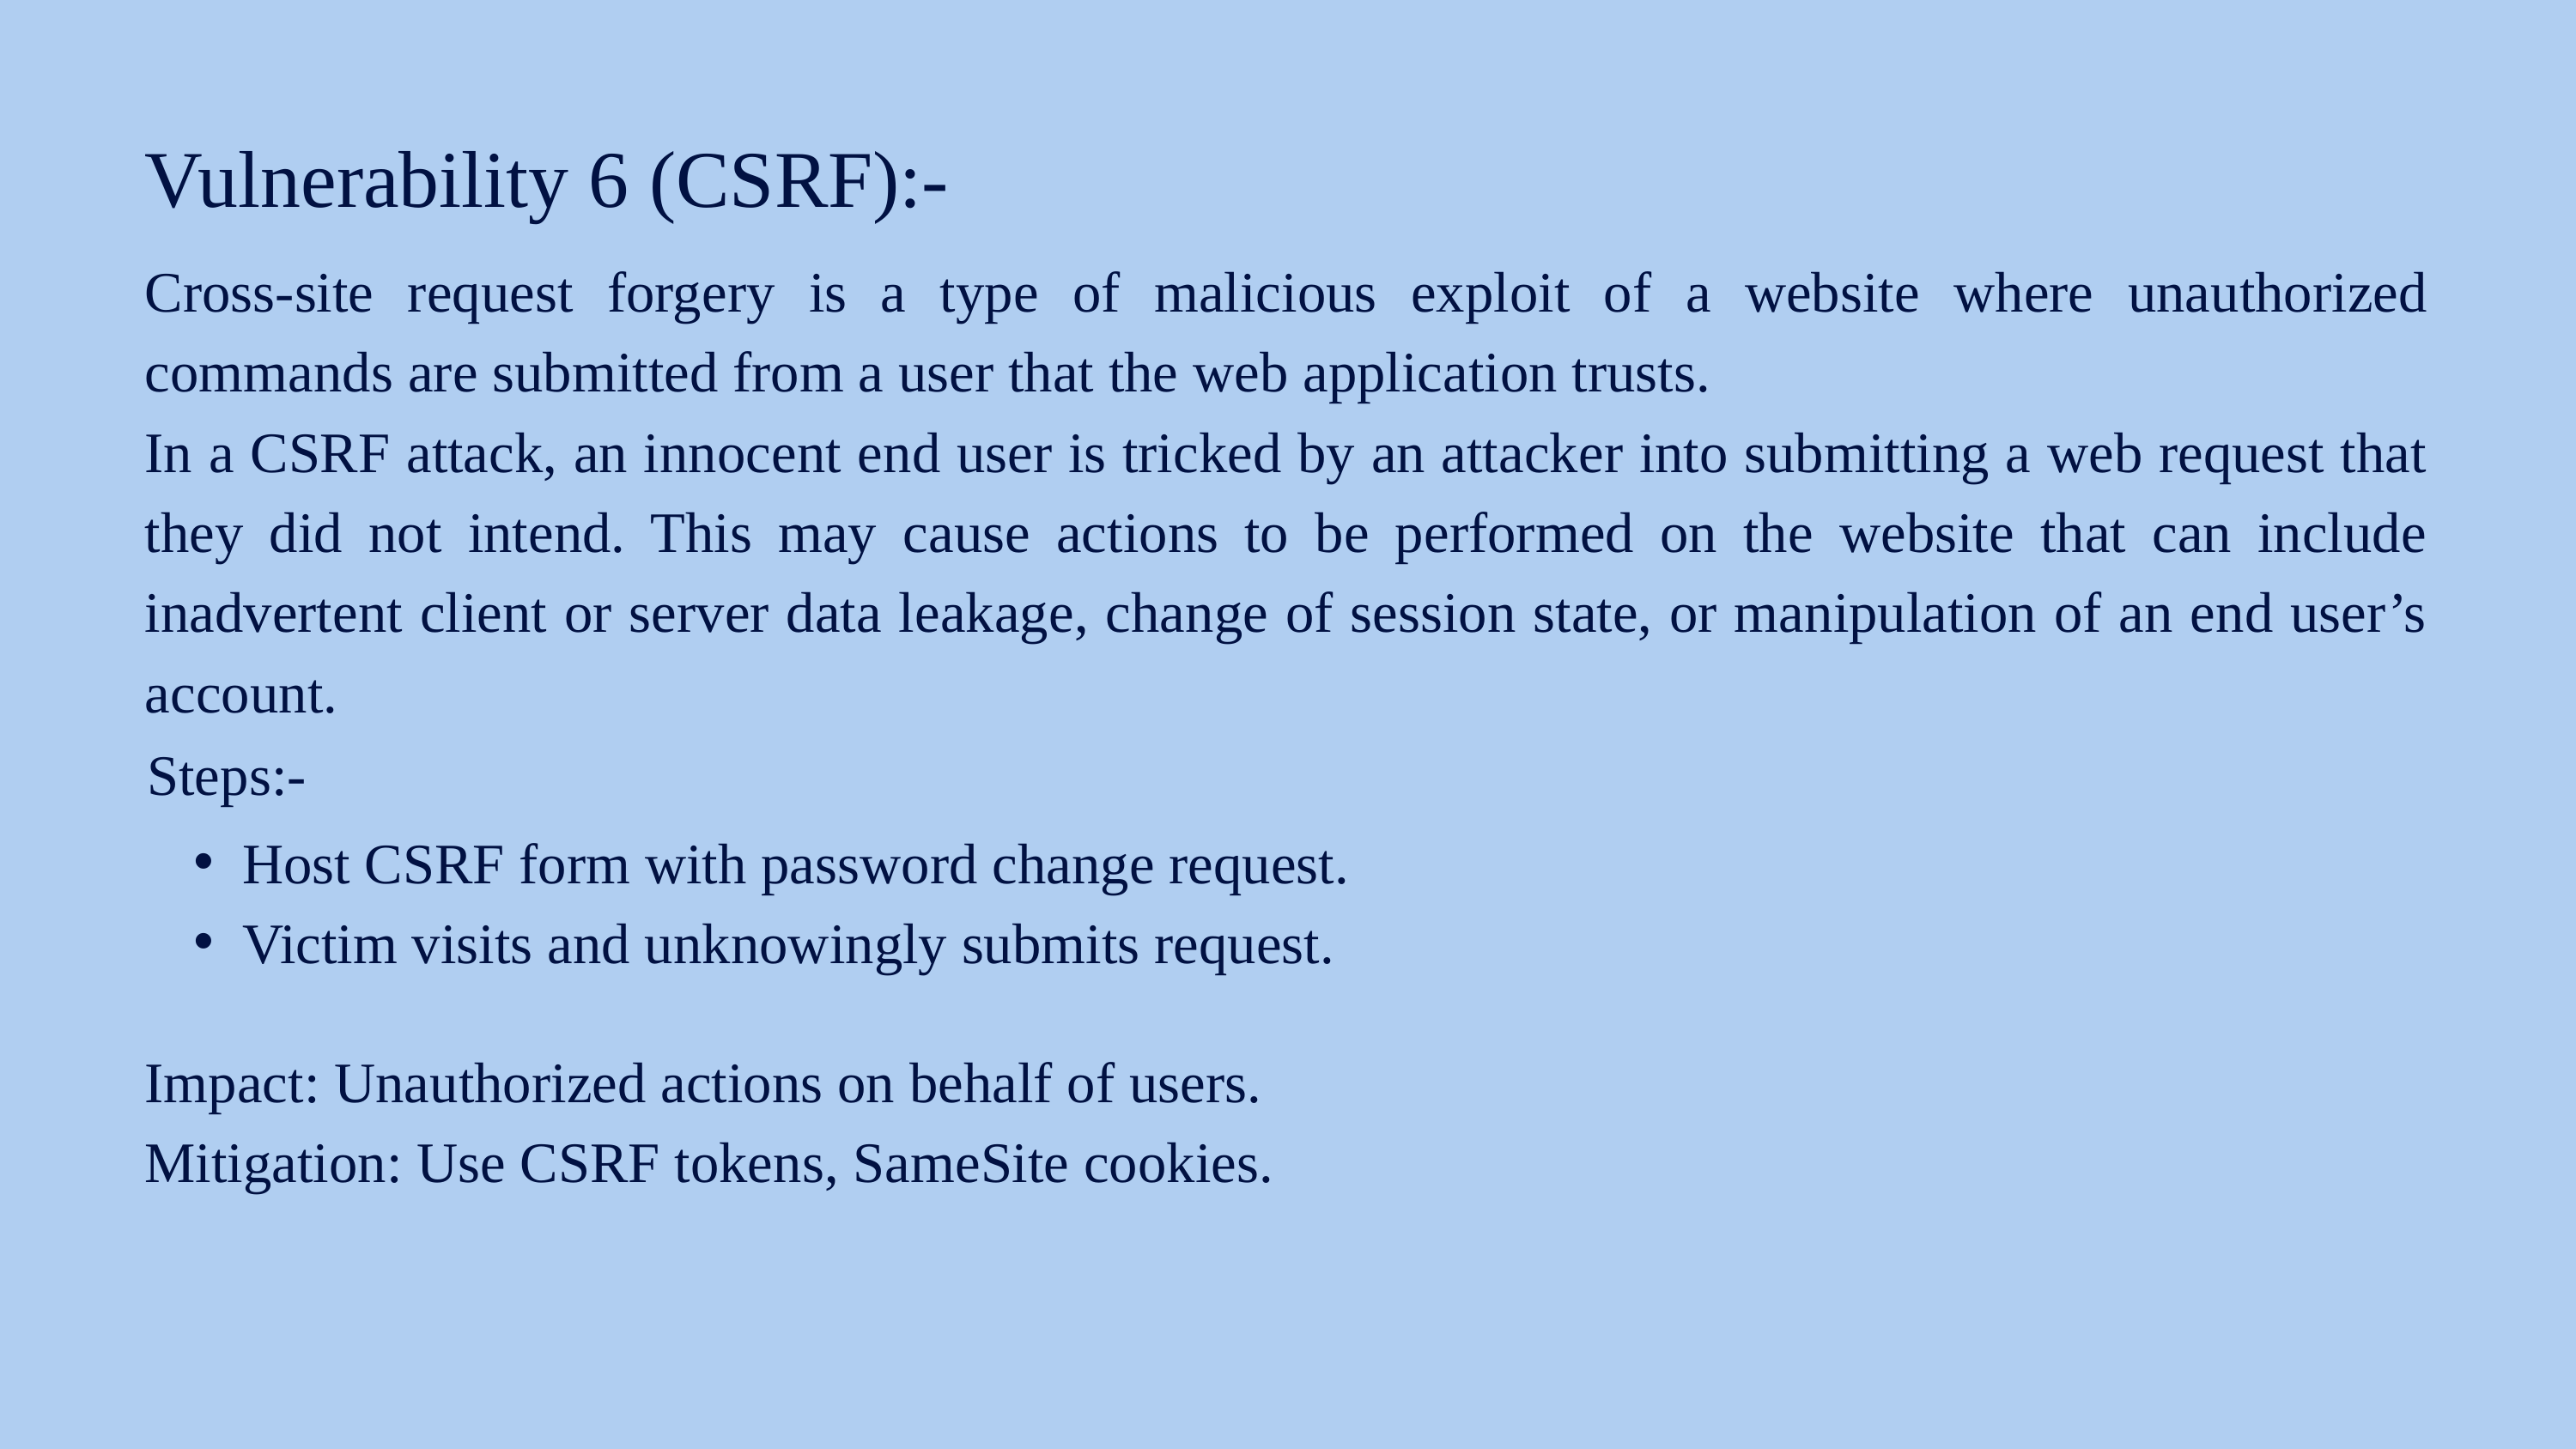

Vulnerability 6 (CSRF):-
Cross-site request forgery is a type of malicious exploit of a website where unauthorized commands are submitted from a user that the web application trusts.
In a CSRF attack, an innocent end user is tricked by an attacker into submitting a web request that they did not intend. This may cause actions to be performed on the website that can include inadvertent client or server data leakage, change of session state, or manipulation of an end user’s account.
Steps:-
Host CSRF form with password change request.
Victim visits and unknowingly submits request.
Impact: Unauthorized actions on behalf of users.
Mitigation: Use CSRF tokens, SameSite cookies.